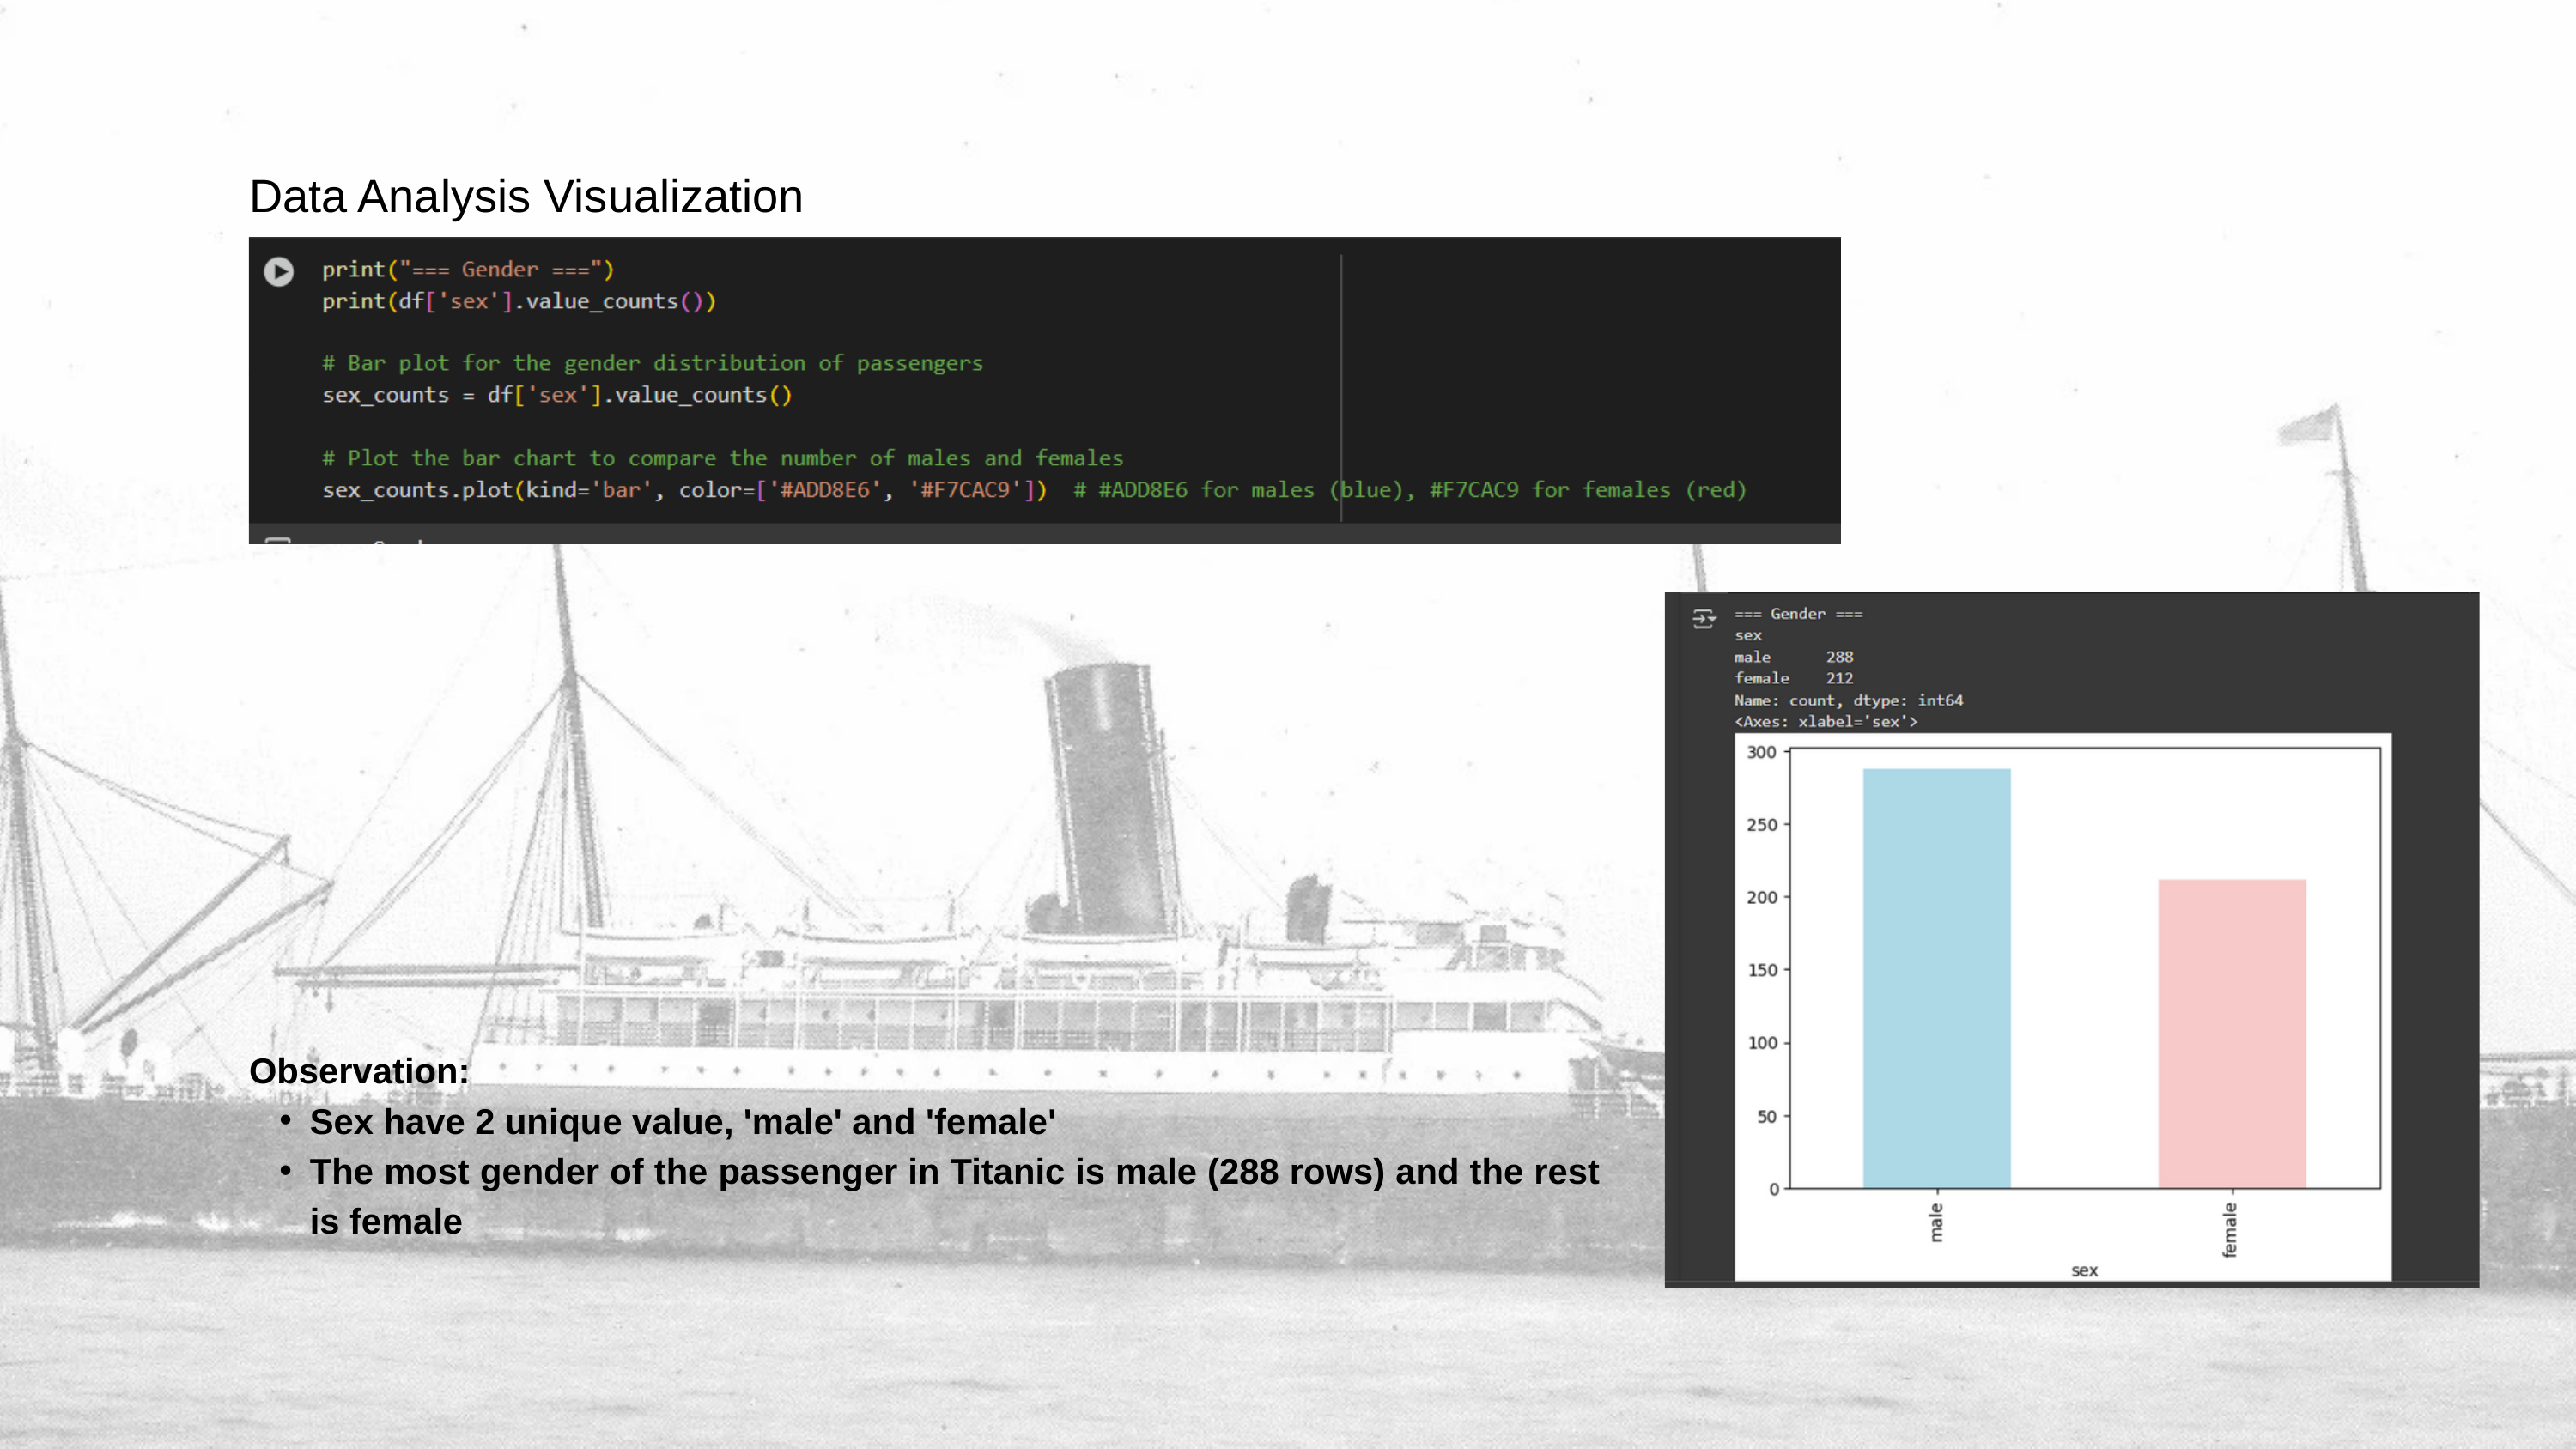

Data Analysis Visualization

Observation:
Sex have 2 unique value, 'male' and 'female'
The most gender of the passenger in Titanic is male (288 rows) and the rest is female